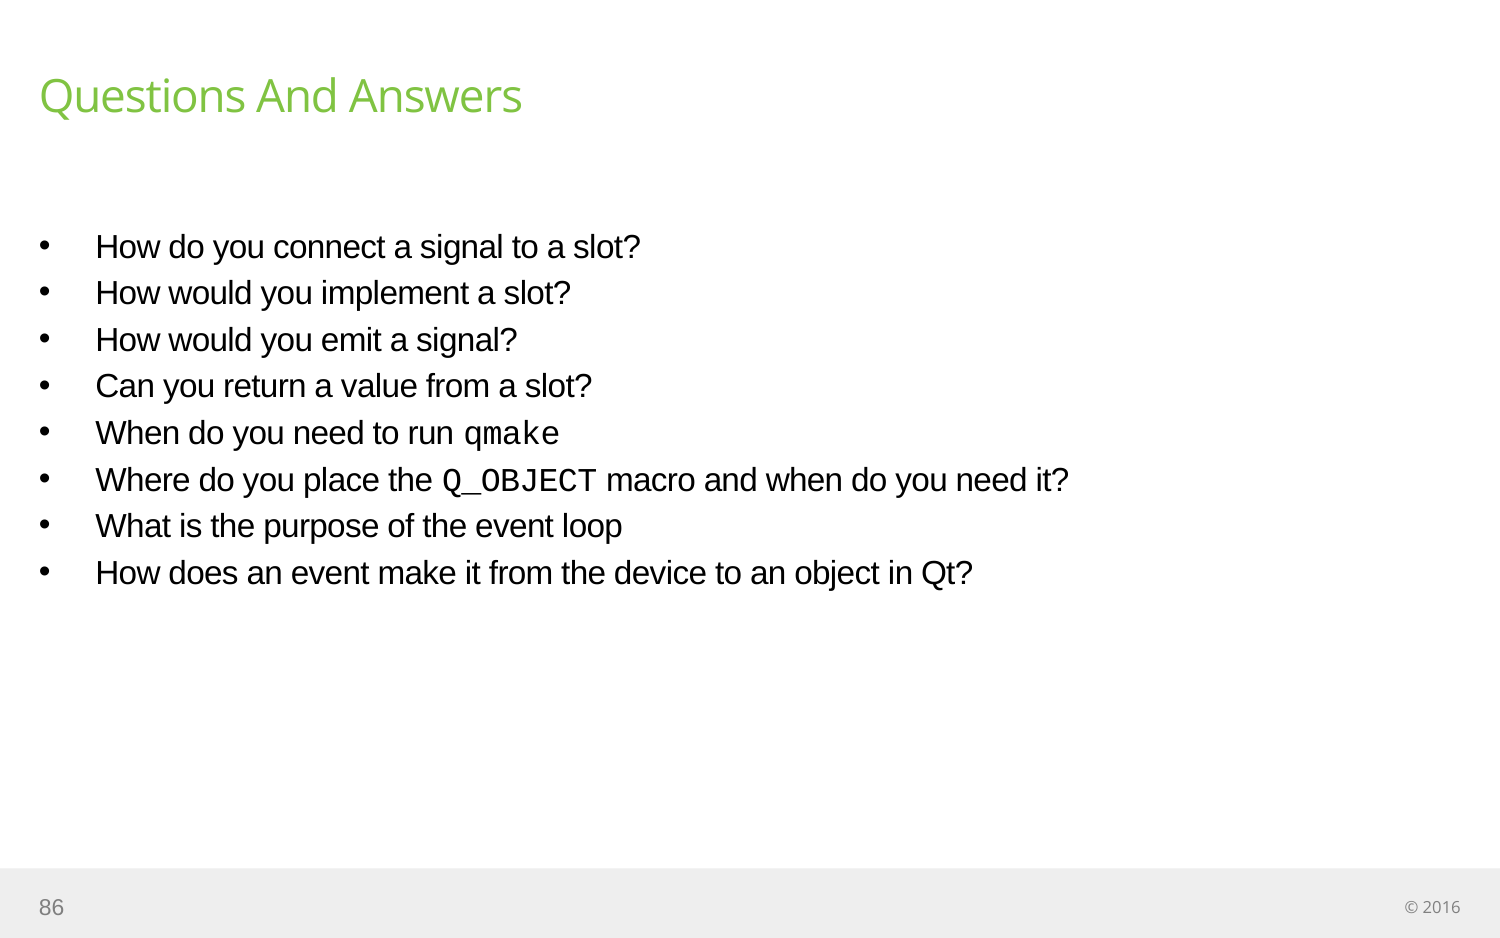

# Questions And Answers
How do you connect a signal to a slot?
How would you implement a slot?
How would you emit a signal?
Can you return a value from a slot?
When do you need to run qmake
Where do you place the Q_OBJECT macro and when do you need it?
What is the purpose of the event loop
How does an event make it from the device to an object in Qt?

86
© 2016